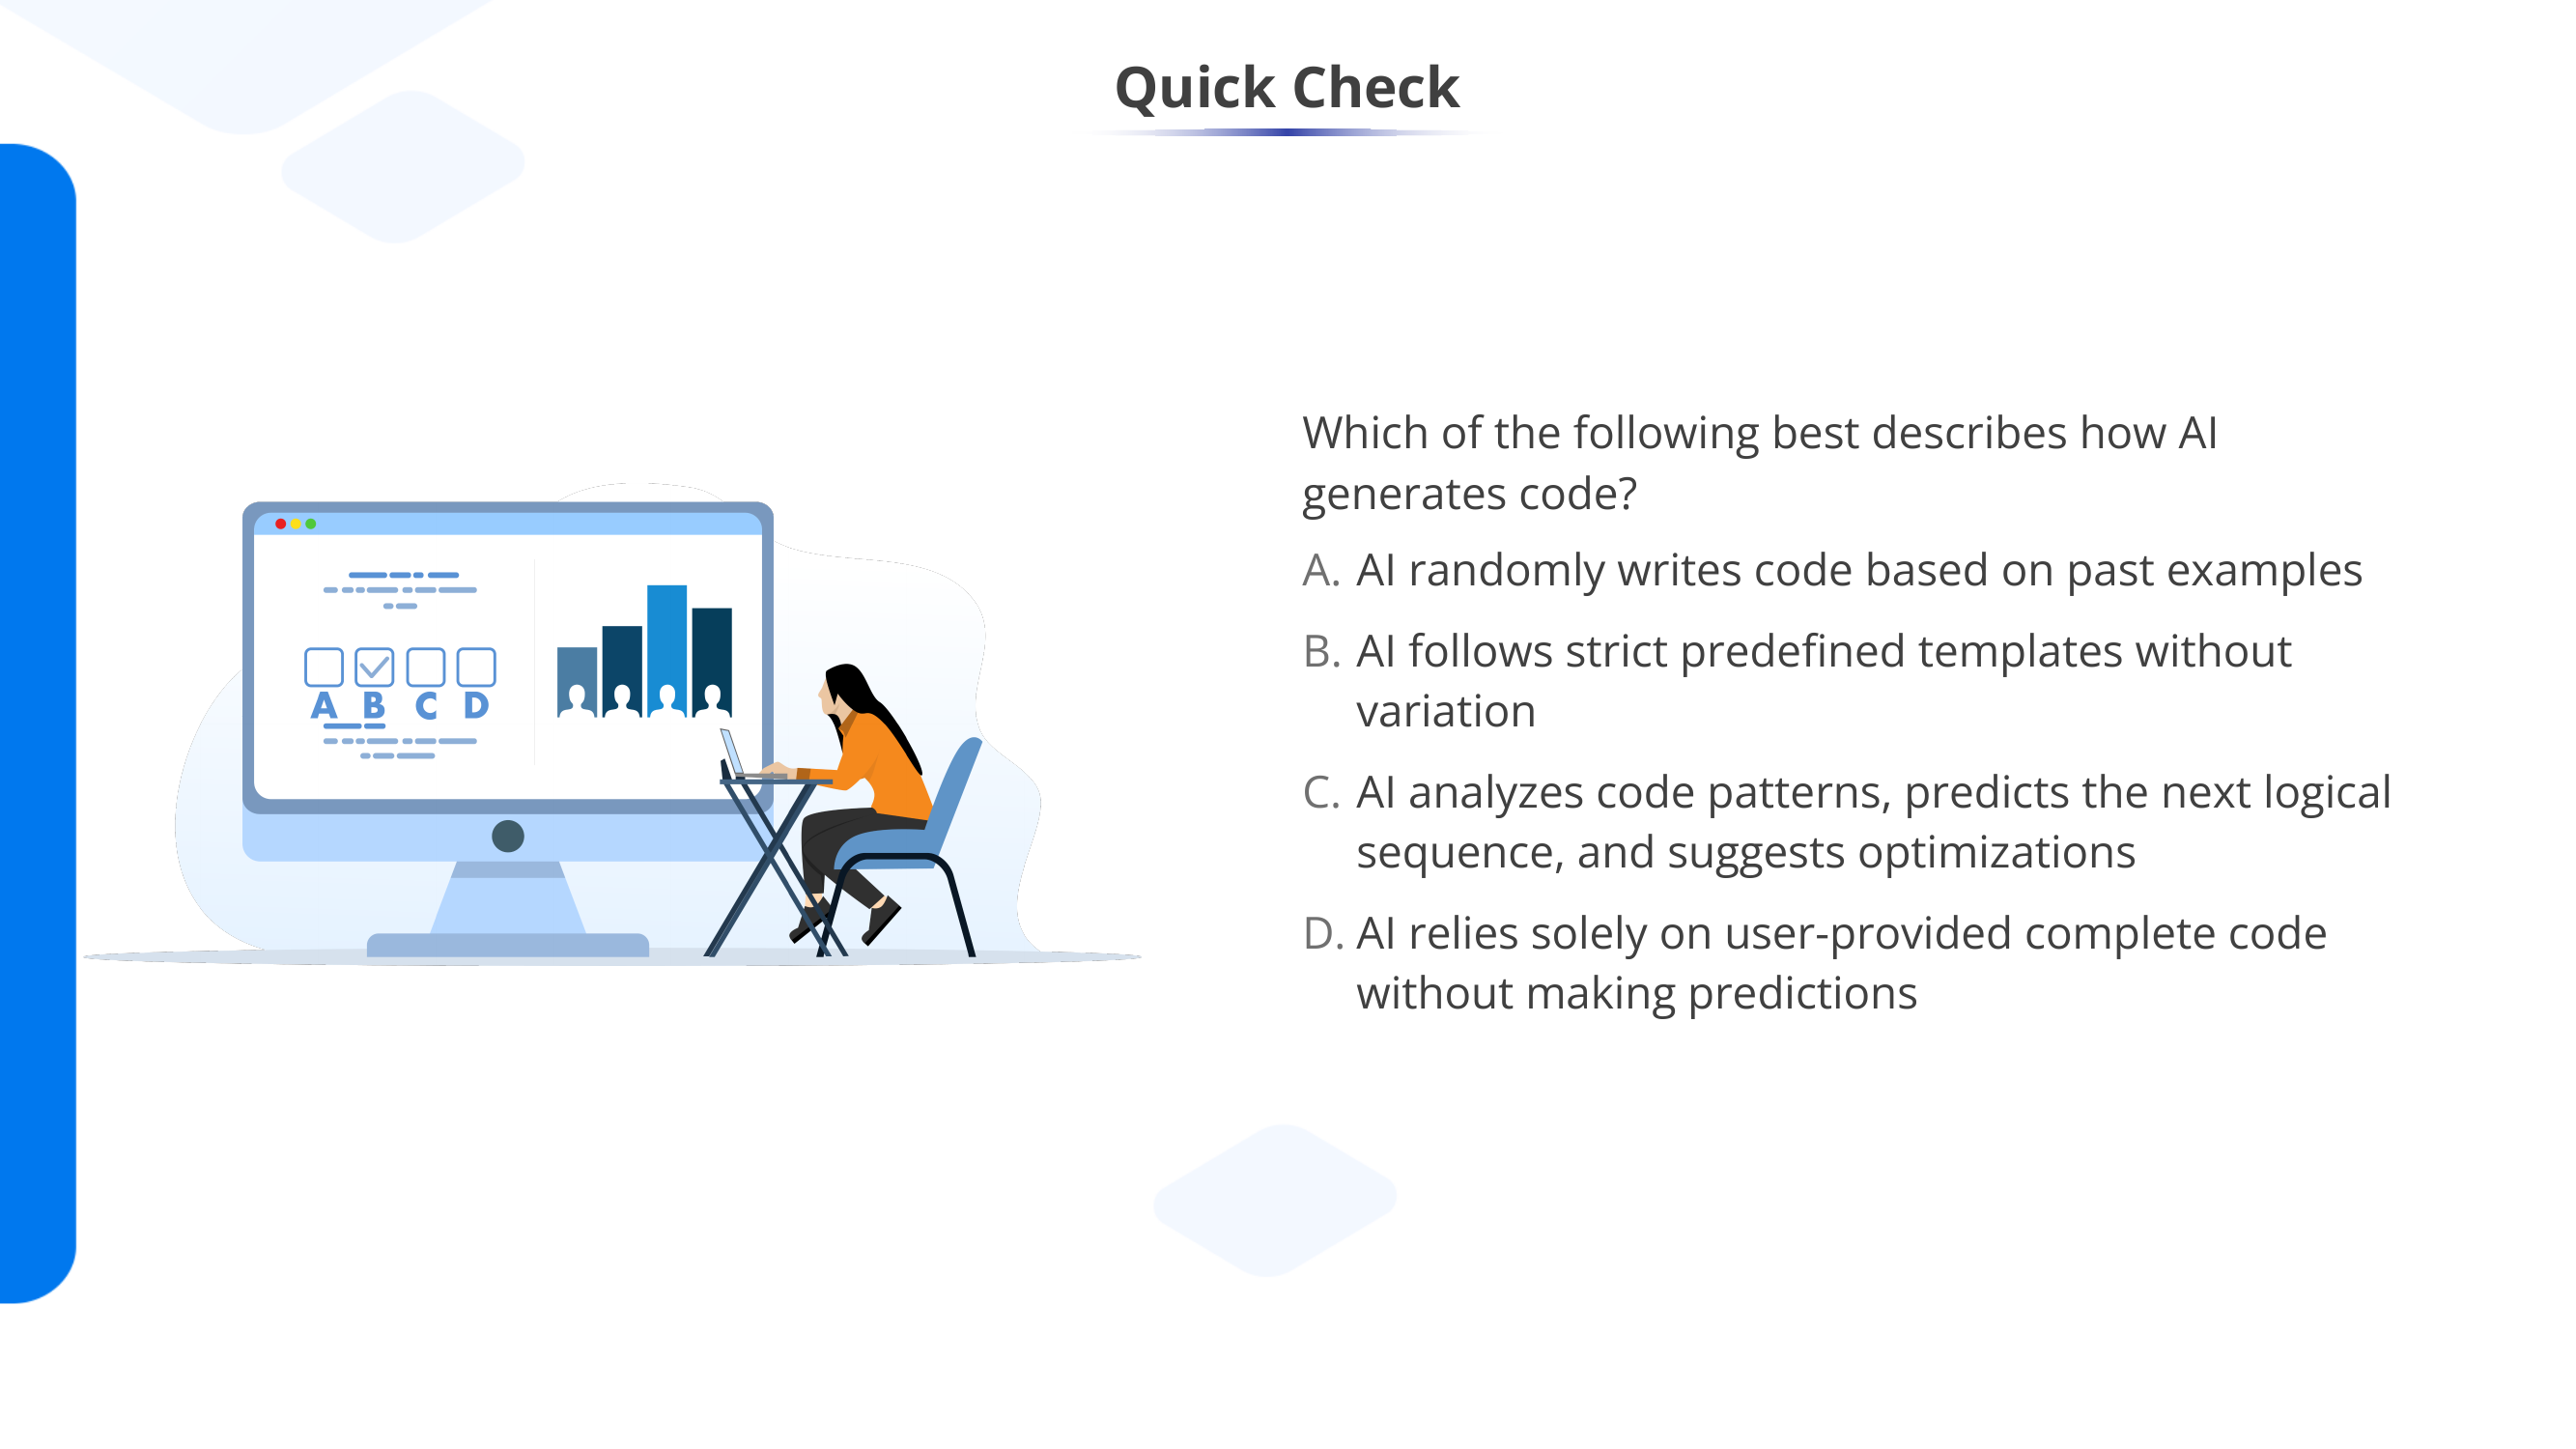

Which of the following best describes how AI generates code?
AI randomly writes code based on past examples
AI follows strict predefined templates without variation
AI analyzes code patterns, predicts the next logical sequence, and suggests optimizations
AI relies solely on user-provided complete code without making predictions